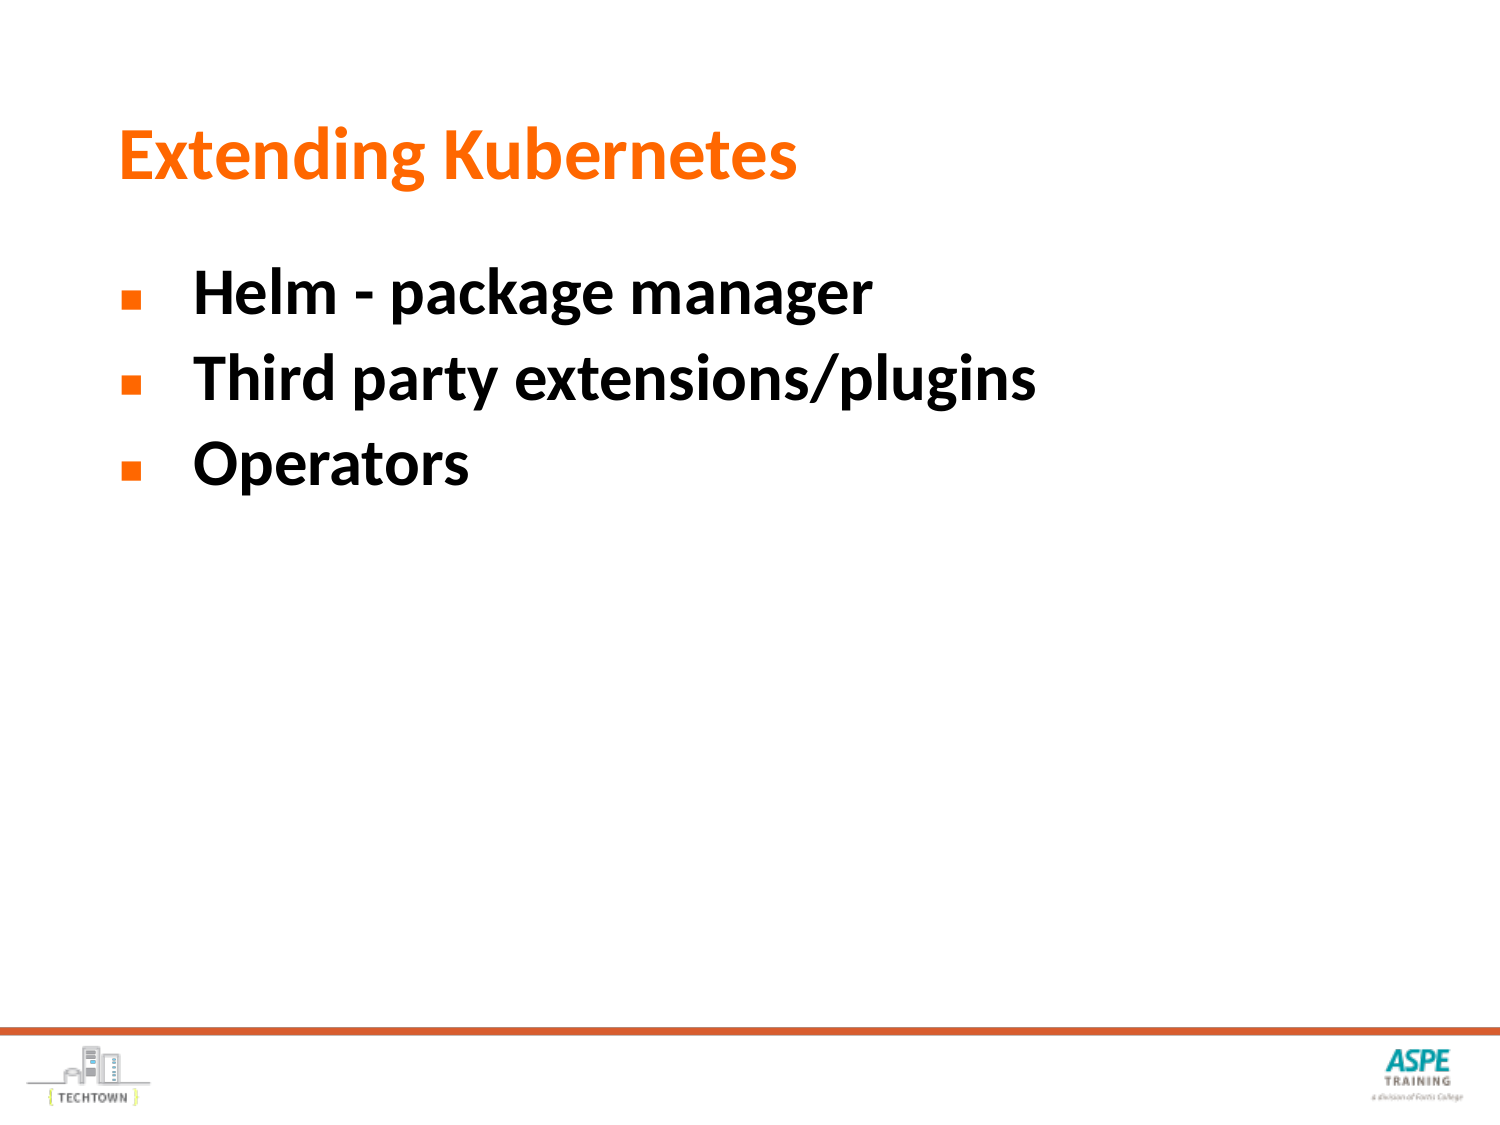

# Extending Kubernetes
Helm - package manager
Third party extensions/plugins
Operators